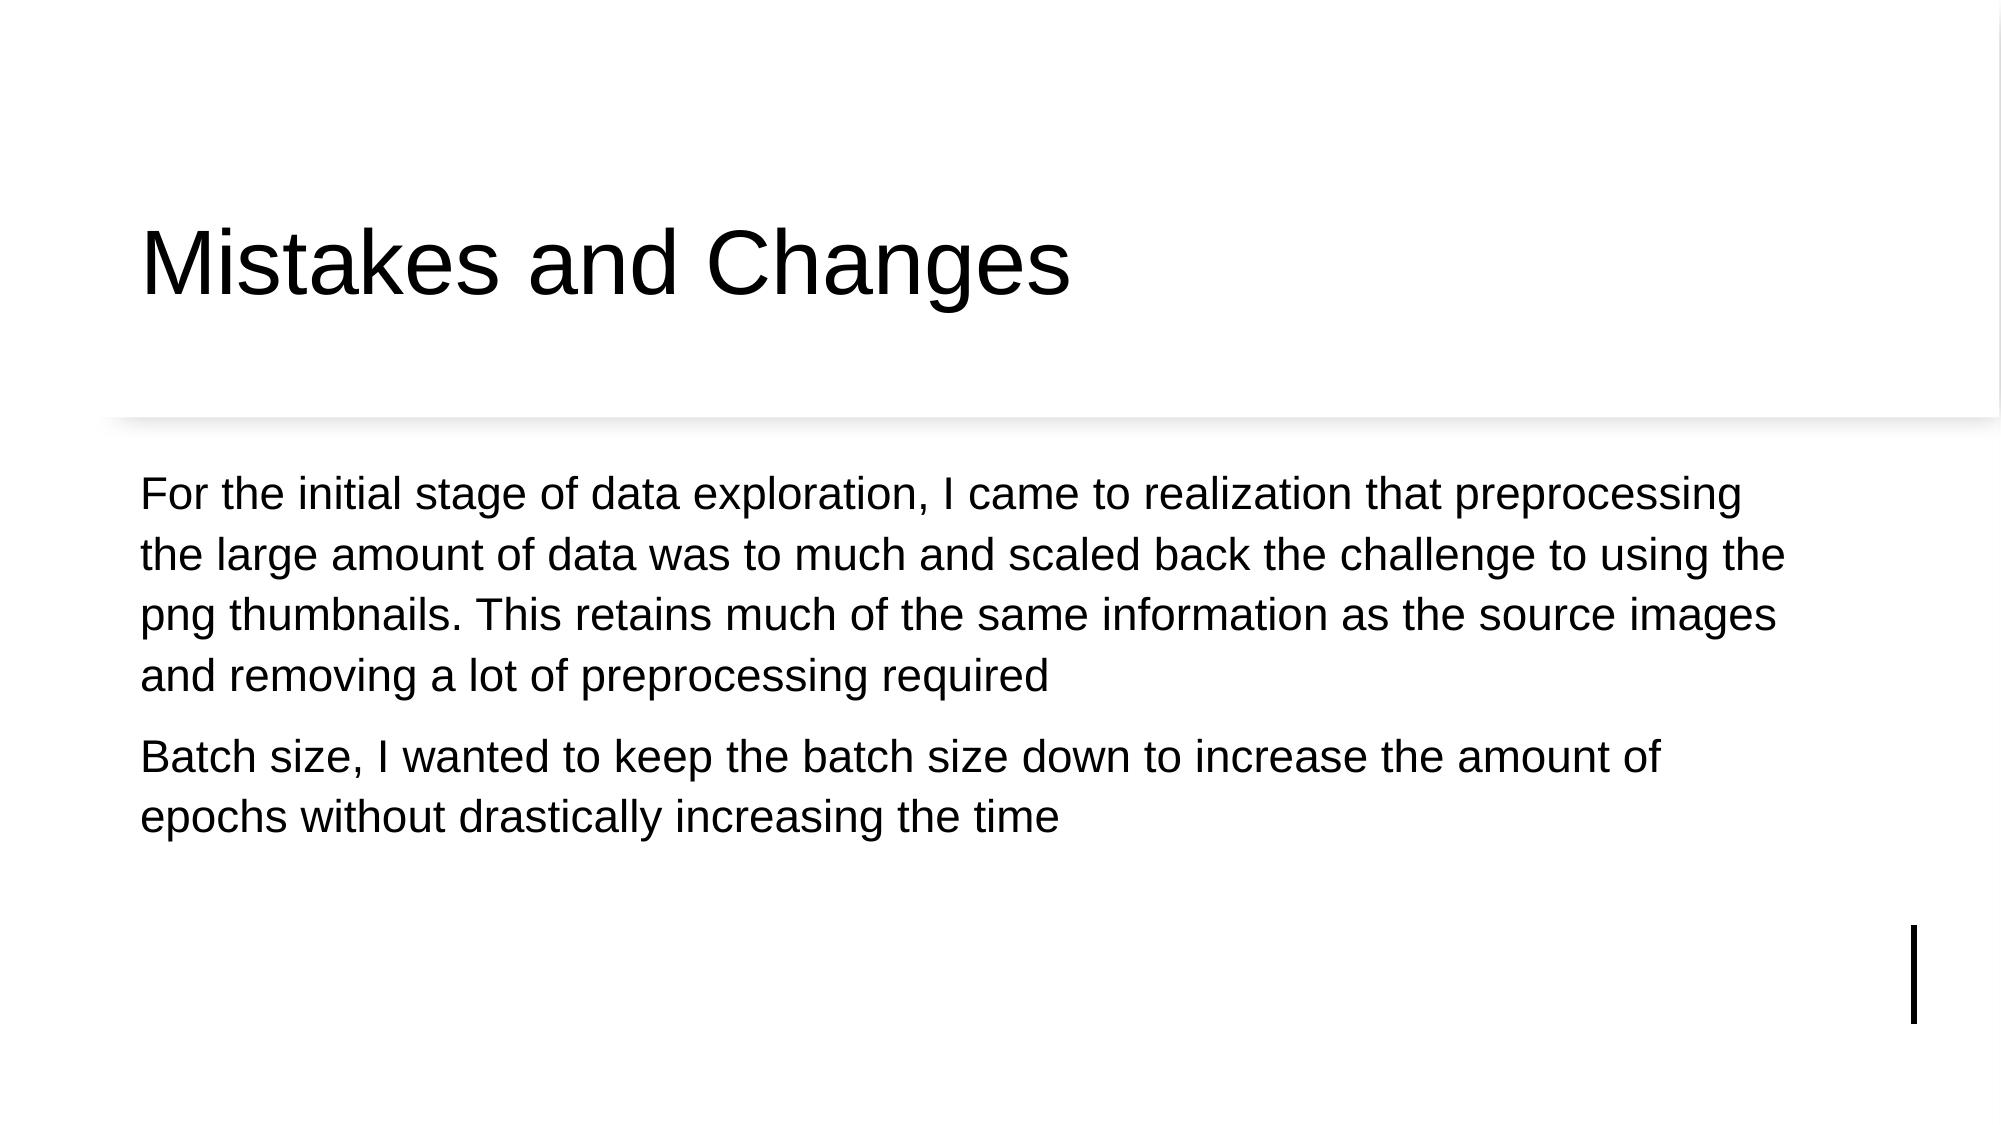

# Mistakes and Changes
For the initial stage of data exploration, I came to realization that preprocessing the large amount of data was to much and scaled back the challenge to using the png thumbnails. This retains much of the same information as the source images and removing a lot of preprocessing required
Batch size, I wanted to keep the batch size down to increase the amount of epochs without drastically increasing the time